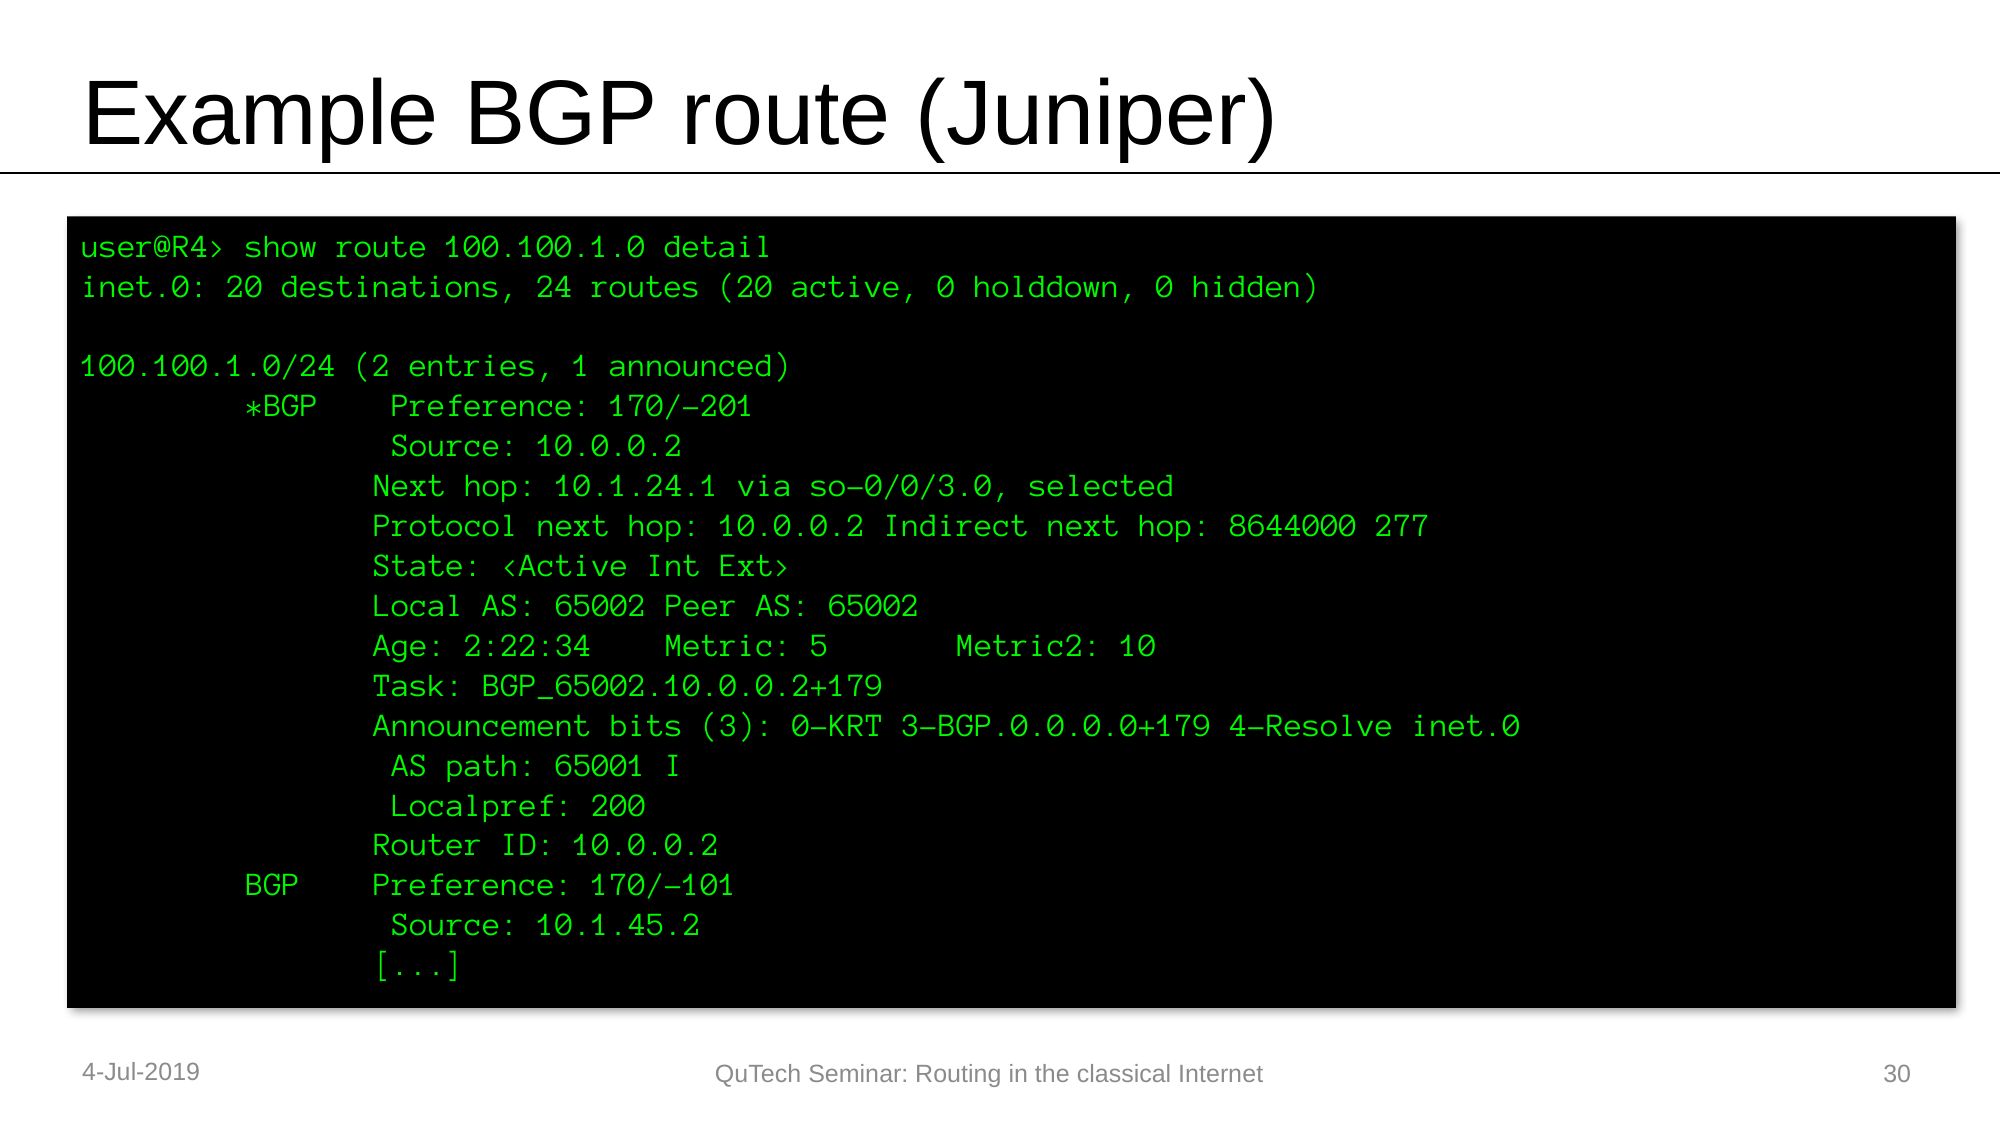

# Example BGP route (Juniper)
user@R4> show route 100.100.1.0 detail
inet.0: 20 destinations, 24 routes (20 active, 0 holddown, 0 hidden)

100.100.1.0/24 (2 entries, 1 announced)
         *BGP    Preference: 170/-201
                 Source: 10.0.0.2
                Next hop: 10.1.24.1 via so-0/0/3.0, selected
                Protocol next hop: 10.0.0.2 Indirect next hop: 8644000 277
                State: <Active Int Ext>
                Local AS: 65002 Peer AS: 65002
                Age: 2:22:34    Metric: 5       Metric2: 10
                Task: BGP_65002.10.0.0.2+179
                Announcement bits (3): 0-KRT 3-BGP.0.0.0.0+179 4-Resolve inet.0
                 AS path: 65001 I
                 Localpref: 200
                Router ID: 10.0.0.2
         BGP    Preference: 170/-101
                 Source: 10.1.45.2
                [...]
4-Jul-2019
QuTech Seminar: Routing in the classical Internet
30